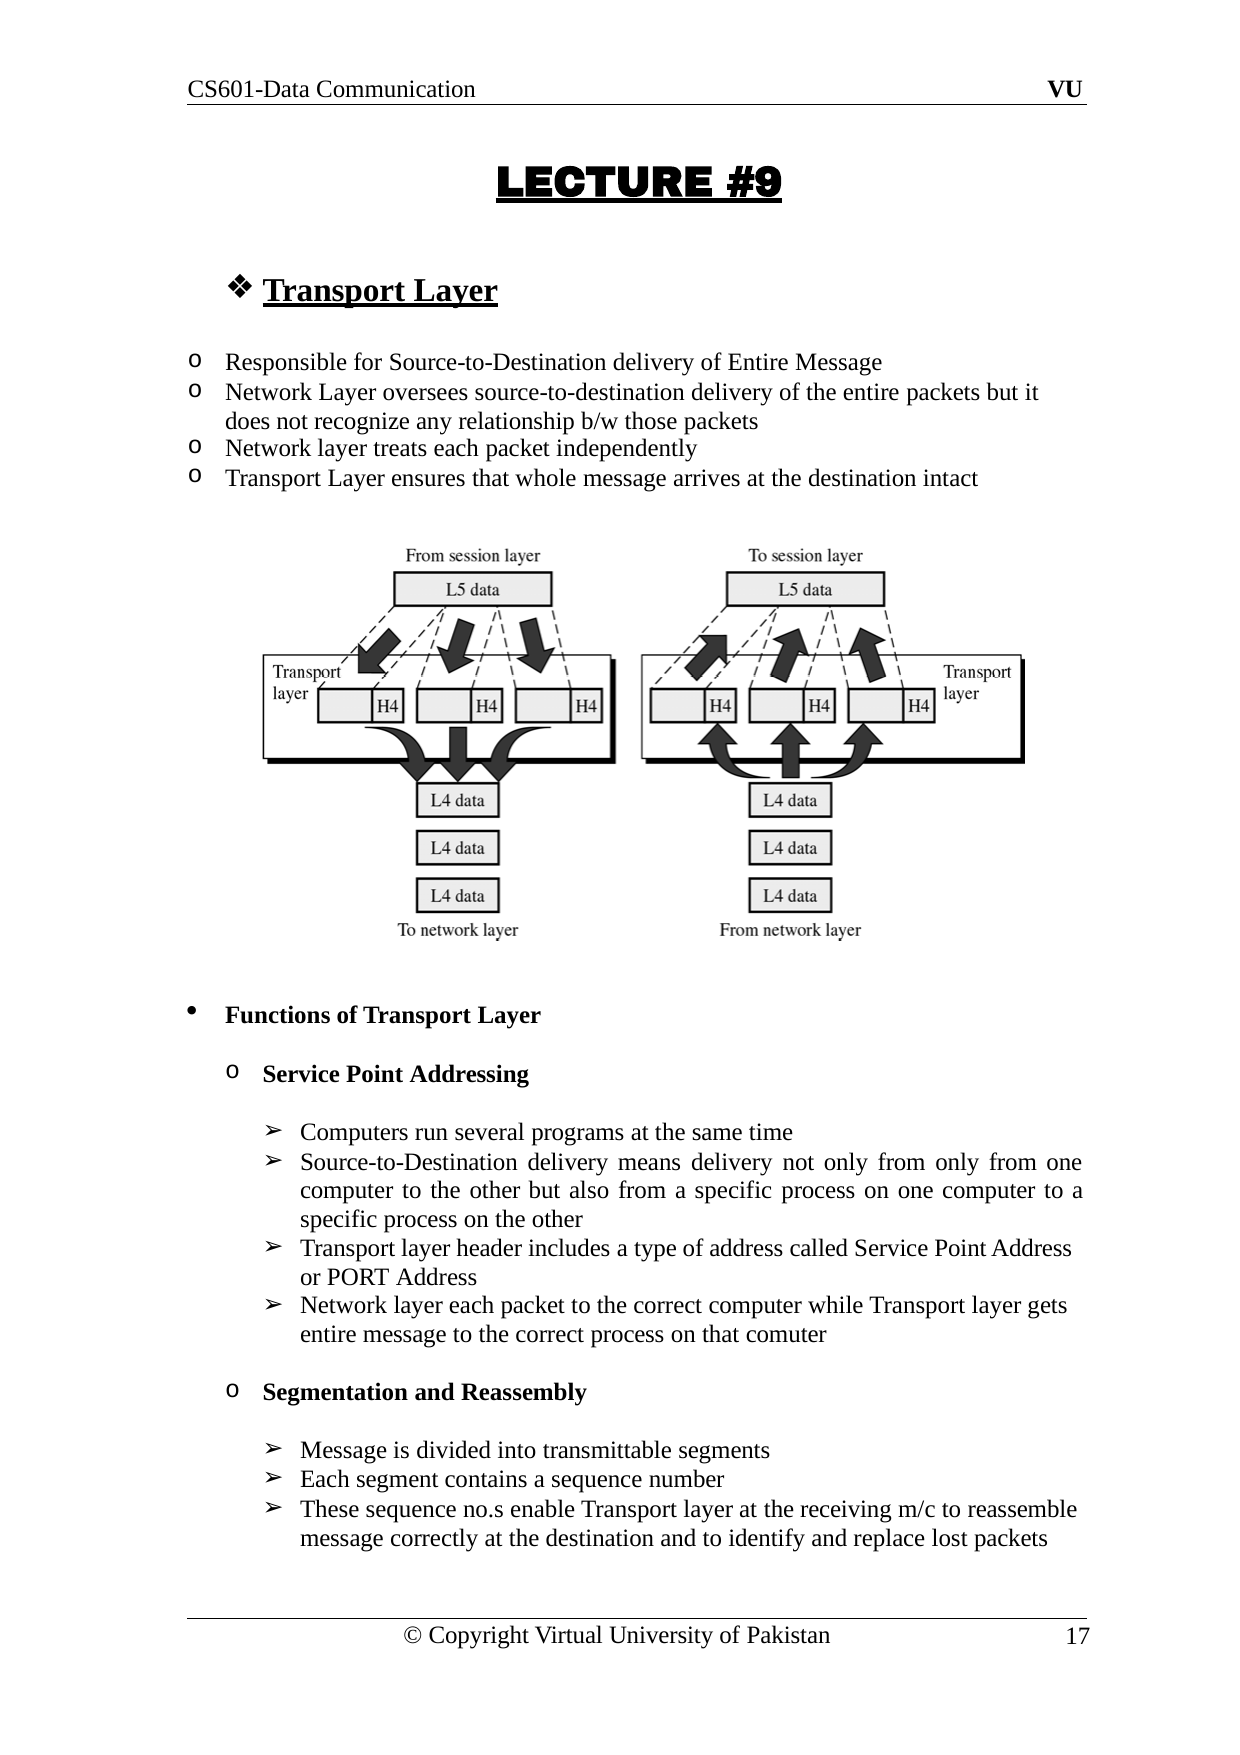

CS601-Data Communication
VU

LECTURE #9

Transport Layer

Responsible for Source-to-Destination delivery of Entire Message
Network Layer oversees source-to-destination delivery of the entire packets but it  does not recognize any relationship b/w those packets
Network layer treats each packet independently
Transport Layer ensures that whole message arrives at the destination intact

Functions of Transport Layer

Service Point Addressing

Computers run several programs at the same time
Source-to-Destination delivery means delivery not only from only from one  computer to the other but also from a specific process on one computer to a  specific process on the other
Transport layer header includes a type of address called Service Point Address  or PORT Address
Network layer each packet to the correct computer while Transport layer gets  entire message to the correct process on that comuter

Segmentation and Reassembly

Message is divided into transmittable segments
Each segment contains a sequence number
These sequence no.s enable Transport layer at the receiving m/c to reassemble  message correctly at the destination and to identify and replace lost packets

© Copyright Virtual University of Pakistan
17